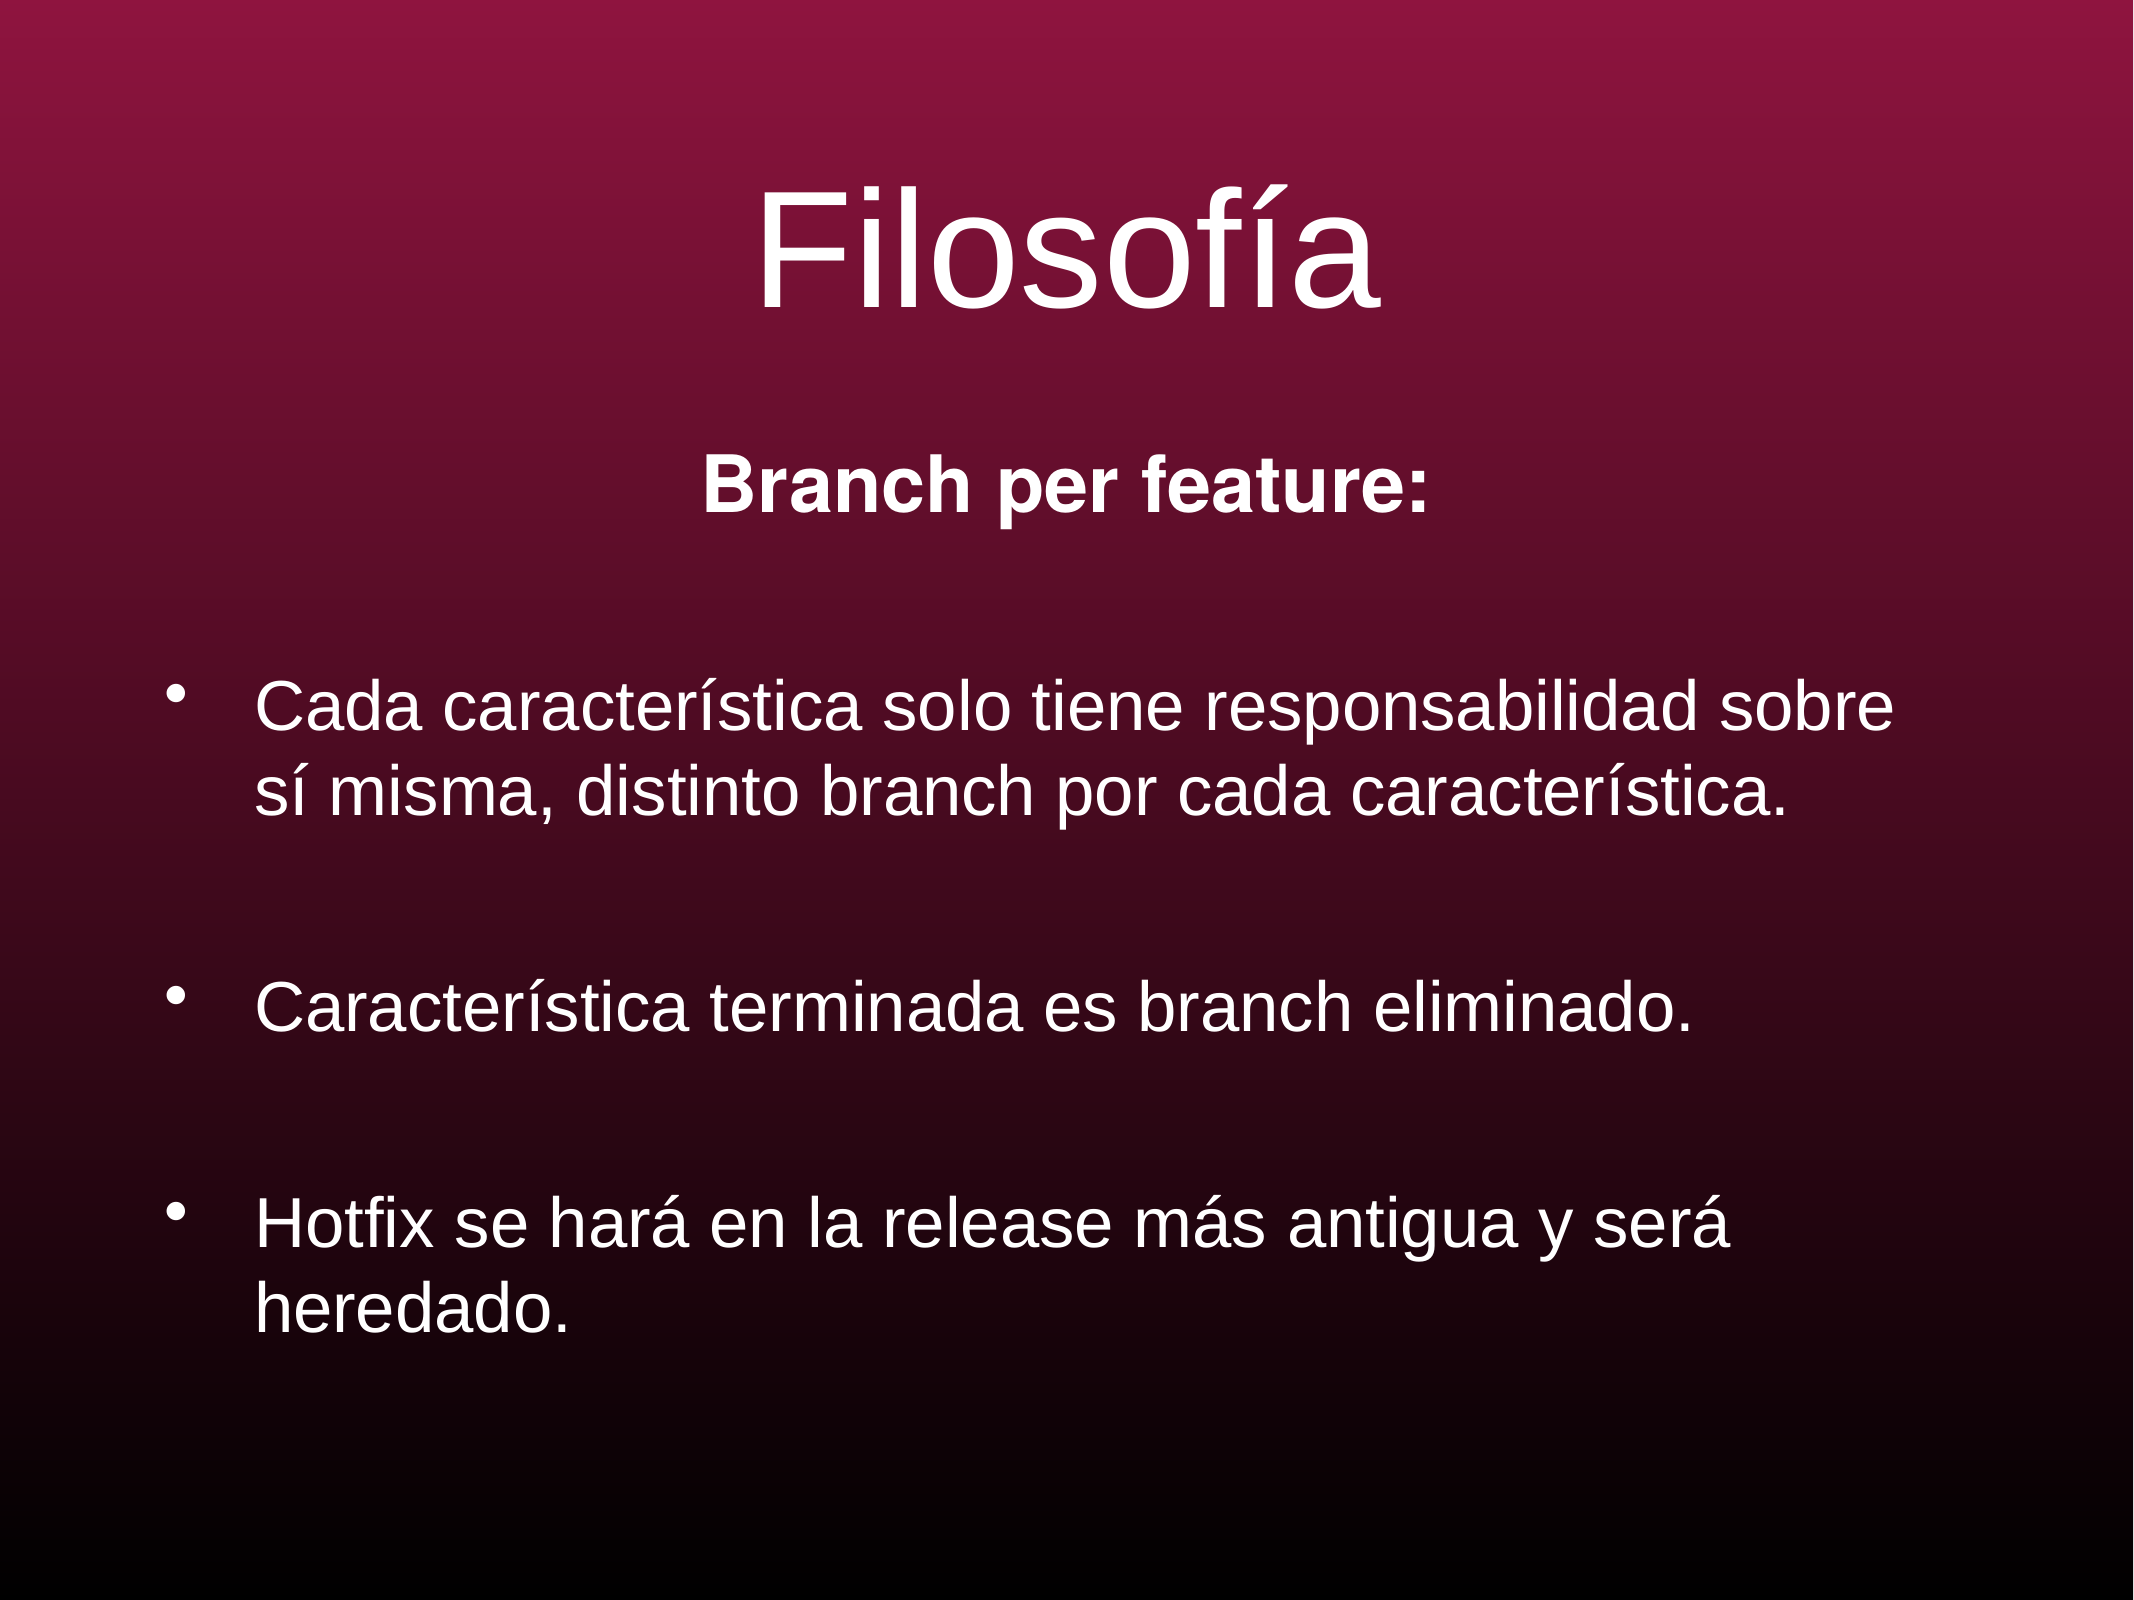

# Filosofía
Branch per feature:
Cada característica solo tiene responsabilidad sobre sí misma, distinto branch por cada característica.
Característica terminada es branch eliminado.
Hotfix se hará en la release más antigua y será heredado.
33